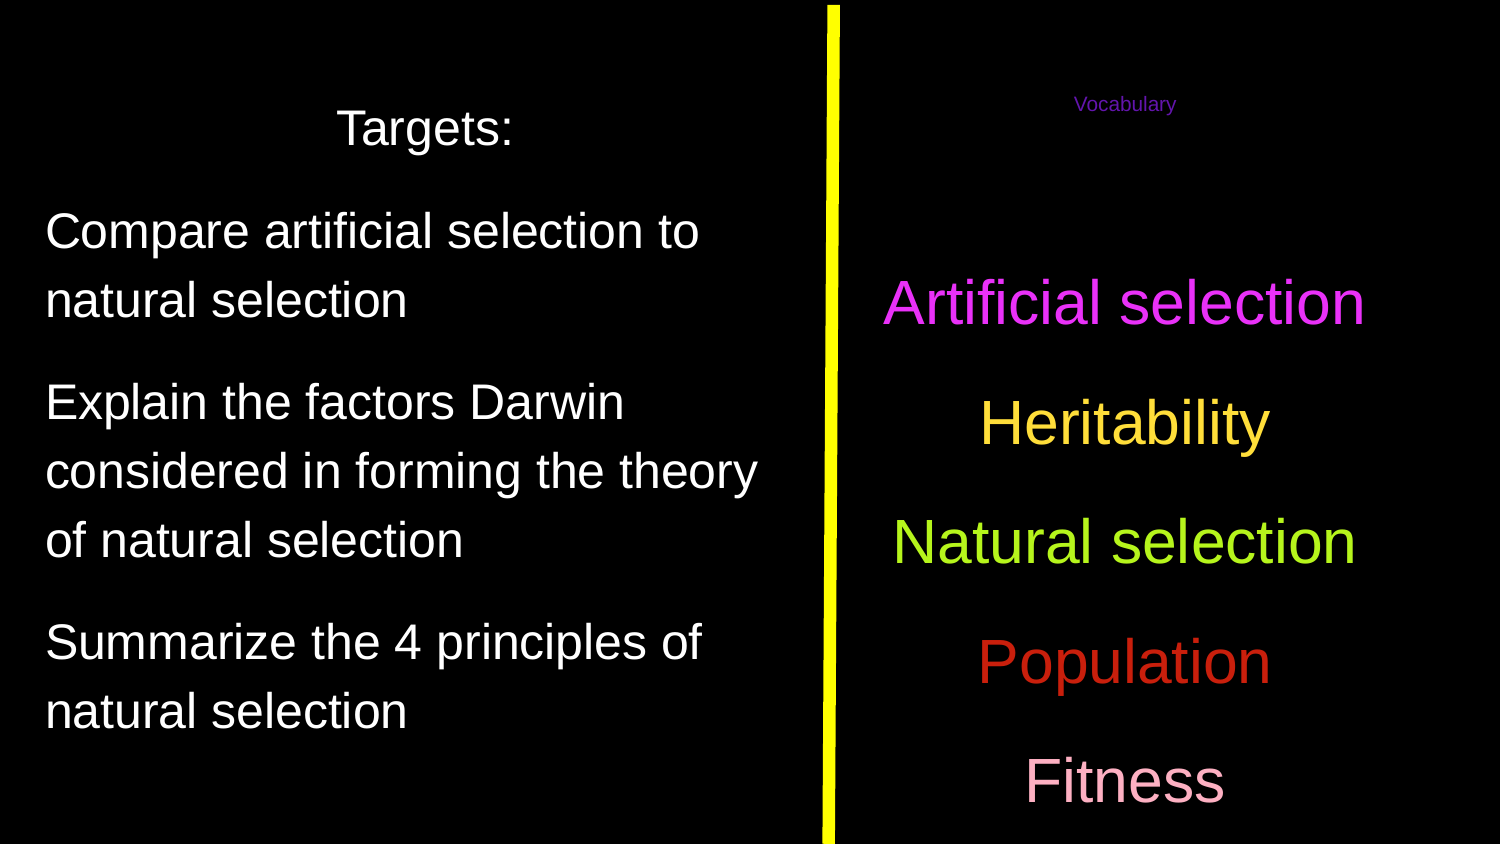

Targets:
Compare artificial selection to natural selection
Explain the factors Darwin considered in forming the theory of natural selection
Summarize the 4 principles of natural selection

Vocabulary

Artificial selection
Heritability
Natural selection
Population
Fitness